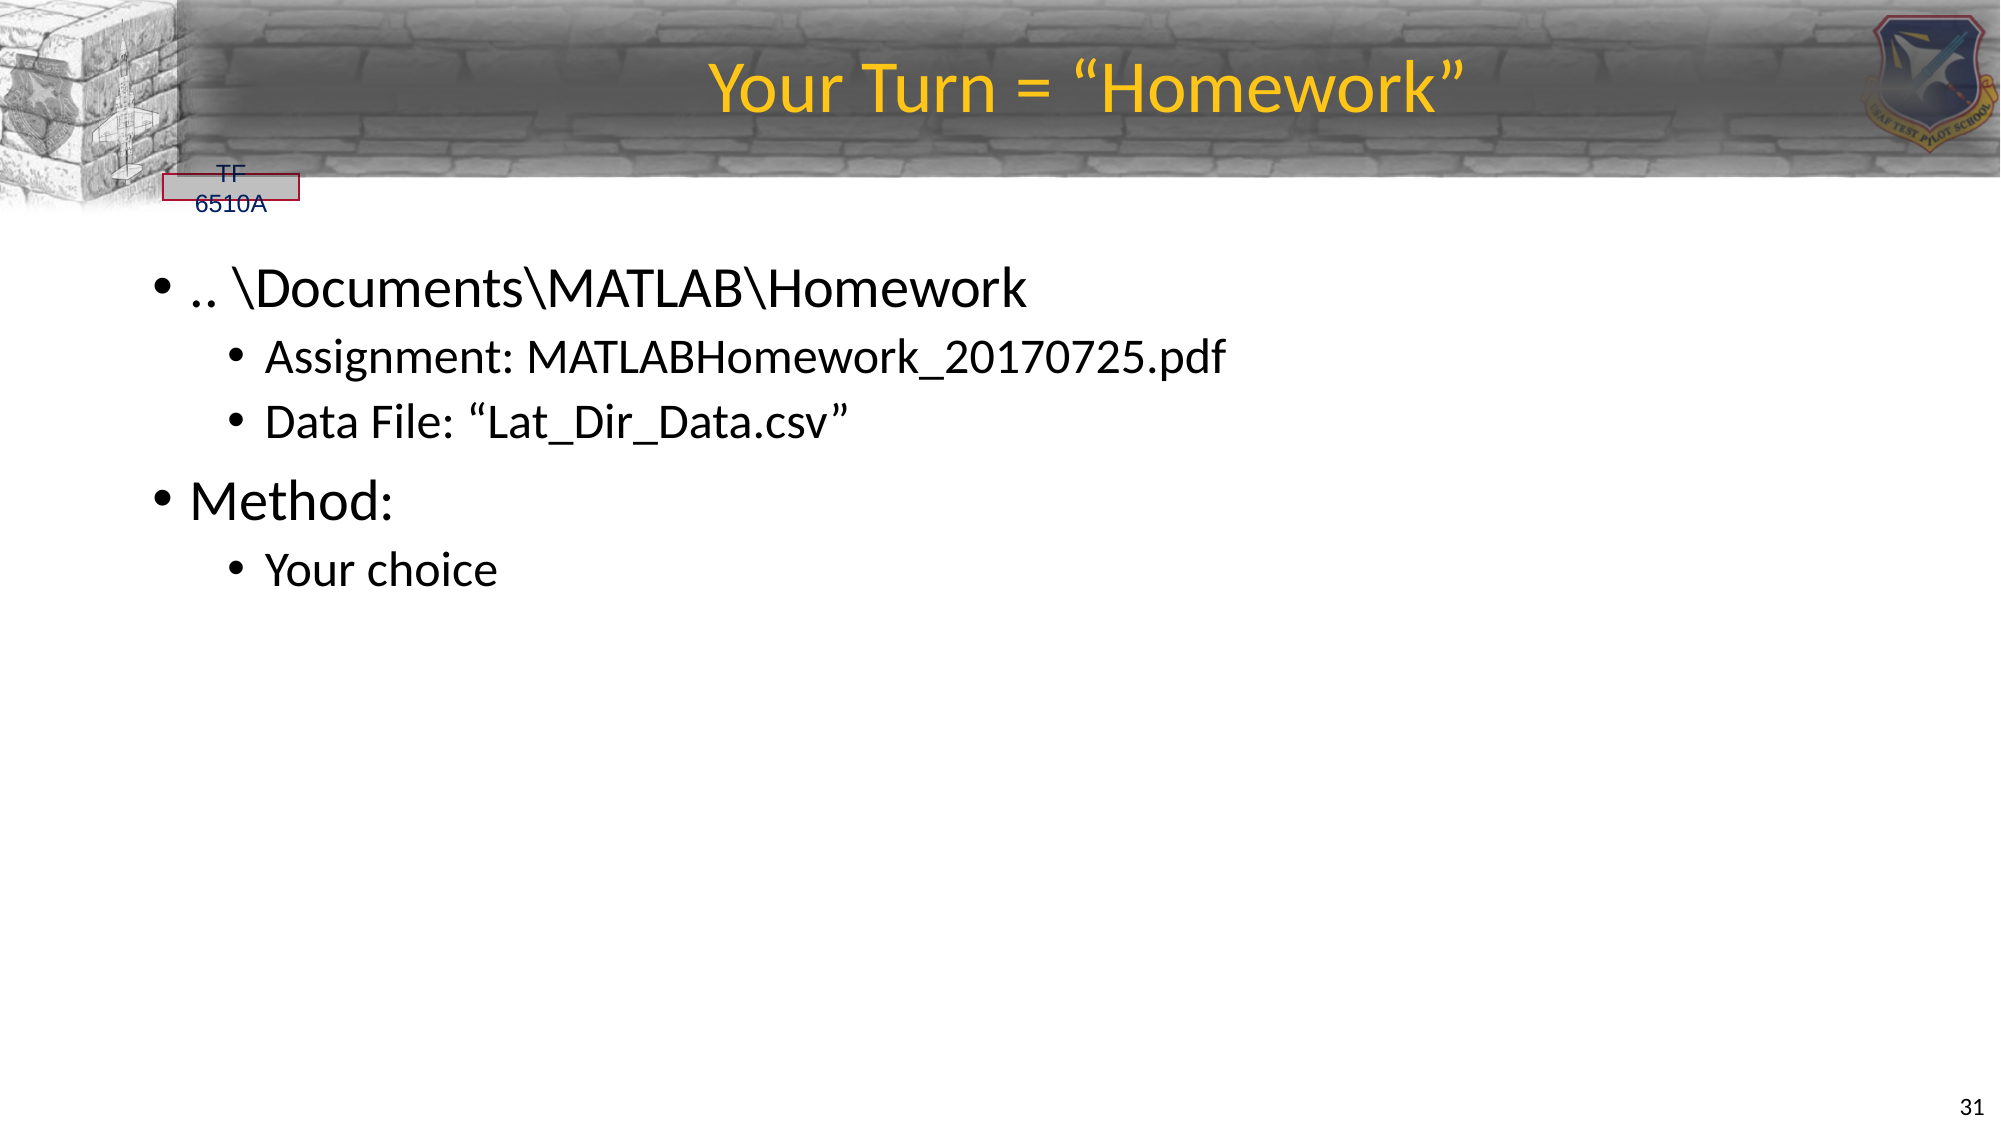

# Your Turn = “Homework”
.. \Documents\MATLAB\Homework
Assignment: MATLABHomework_20170725.pdf
Data File: “Lat_Dir_Data.csv”
Method:
Your choice
31